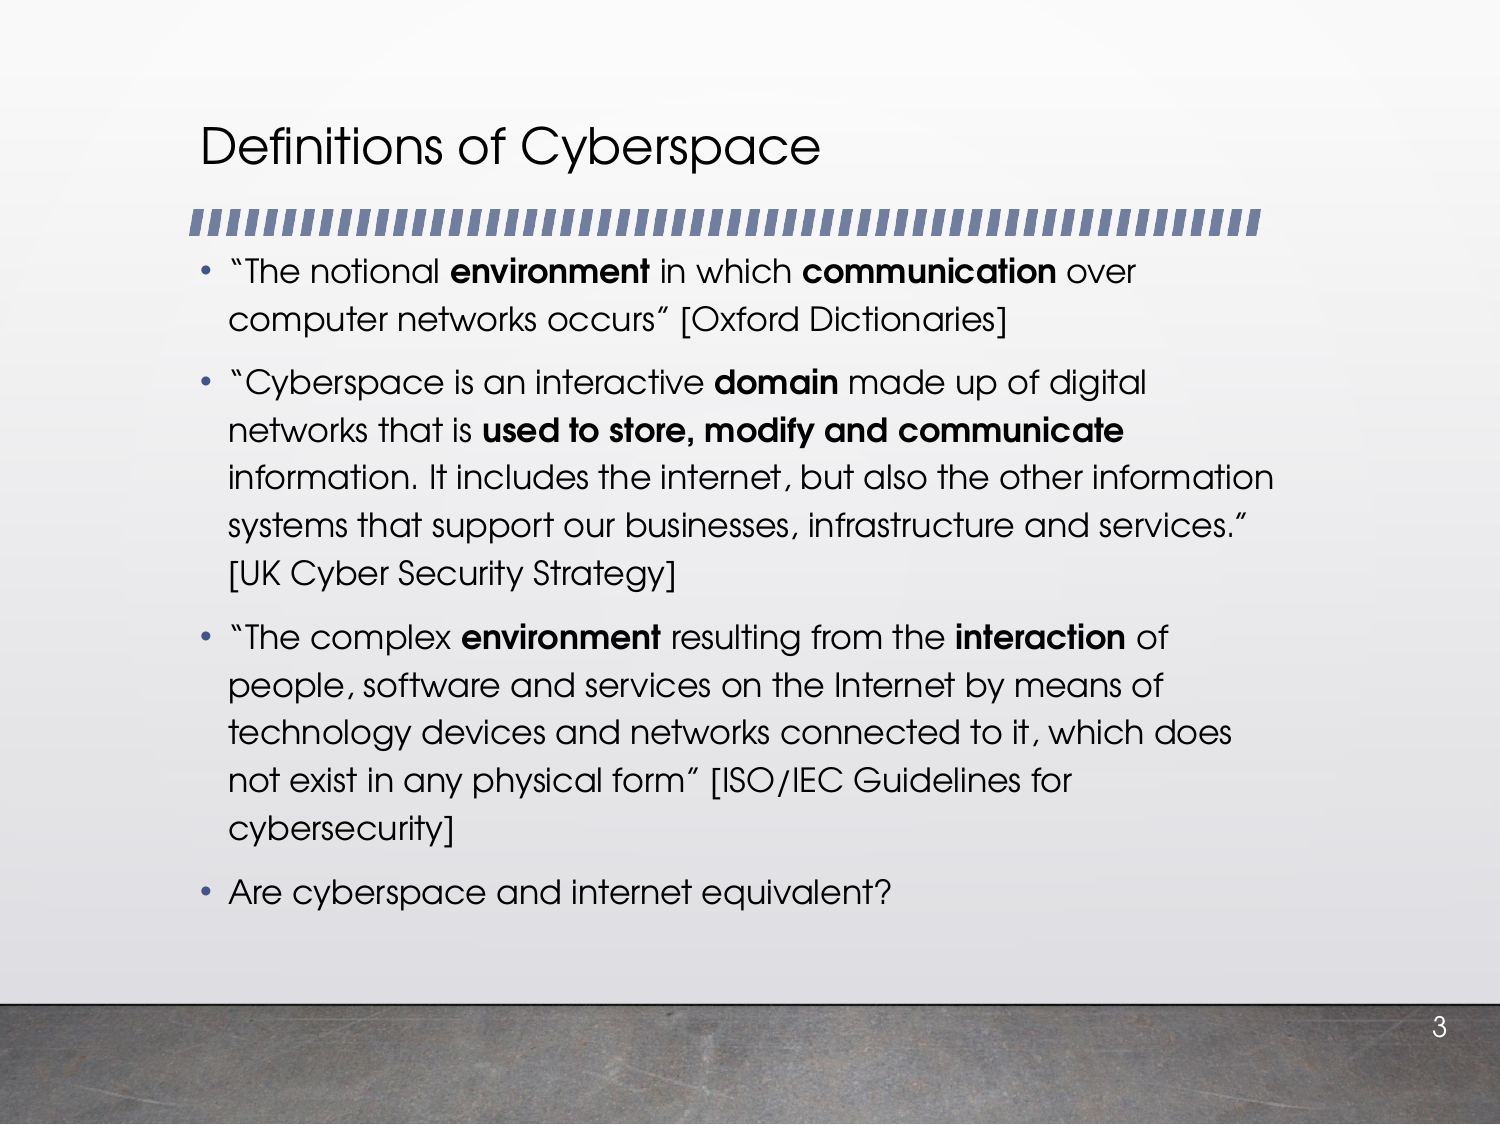

# Definitions of Cyberspace
“The notional environment in which communication over computer networks occurs” [Oxford Dictionaries]
“Cyberspace is an interactive domain made up of digital networks that is used to store, modify and communicate information. It includes the internet, but also the other information systems that support our businesses, infrastructure and services.” [UK Cyber Security Strategy]
“The complex environment resulting from the interaction of people, software and services on the Internet by means of technology devices and networks connected to it, which does not exist in any physical form” [ISO/IEC Guidelines for cybersecurity]
Are cyberspace and internet equivalent?